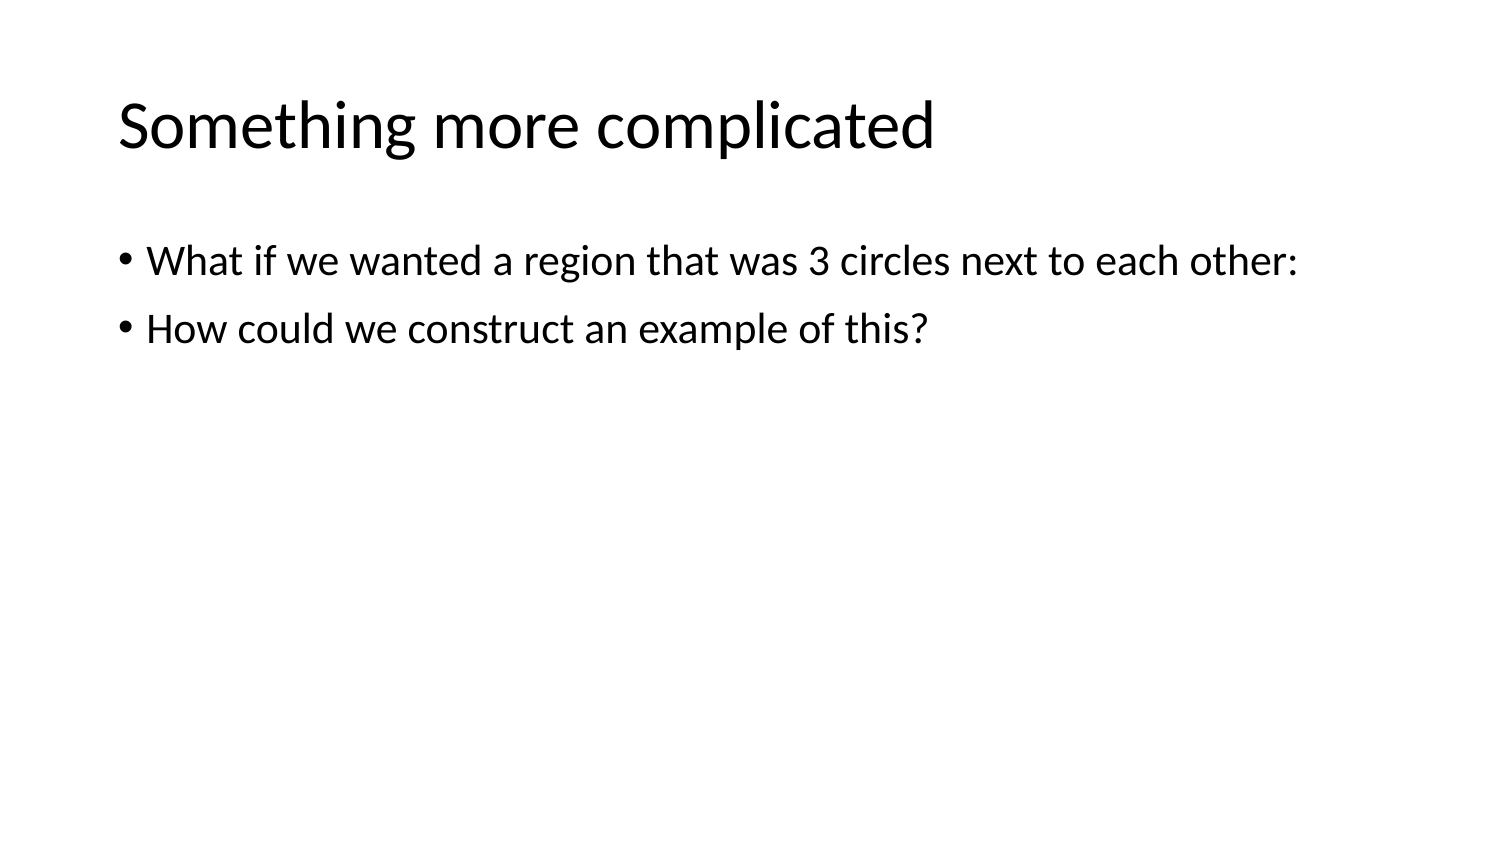

# Something more complicated
What if we wanted a region that was 3 circles next to each other:
How could we construct an example of this?